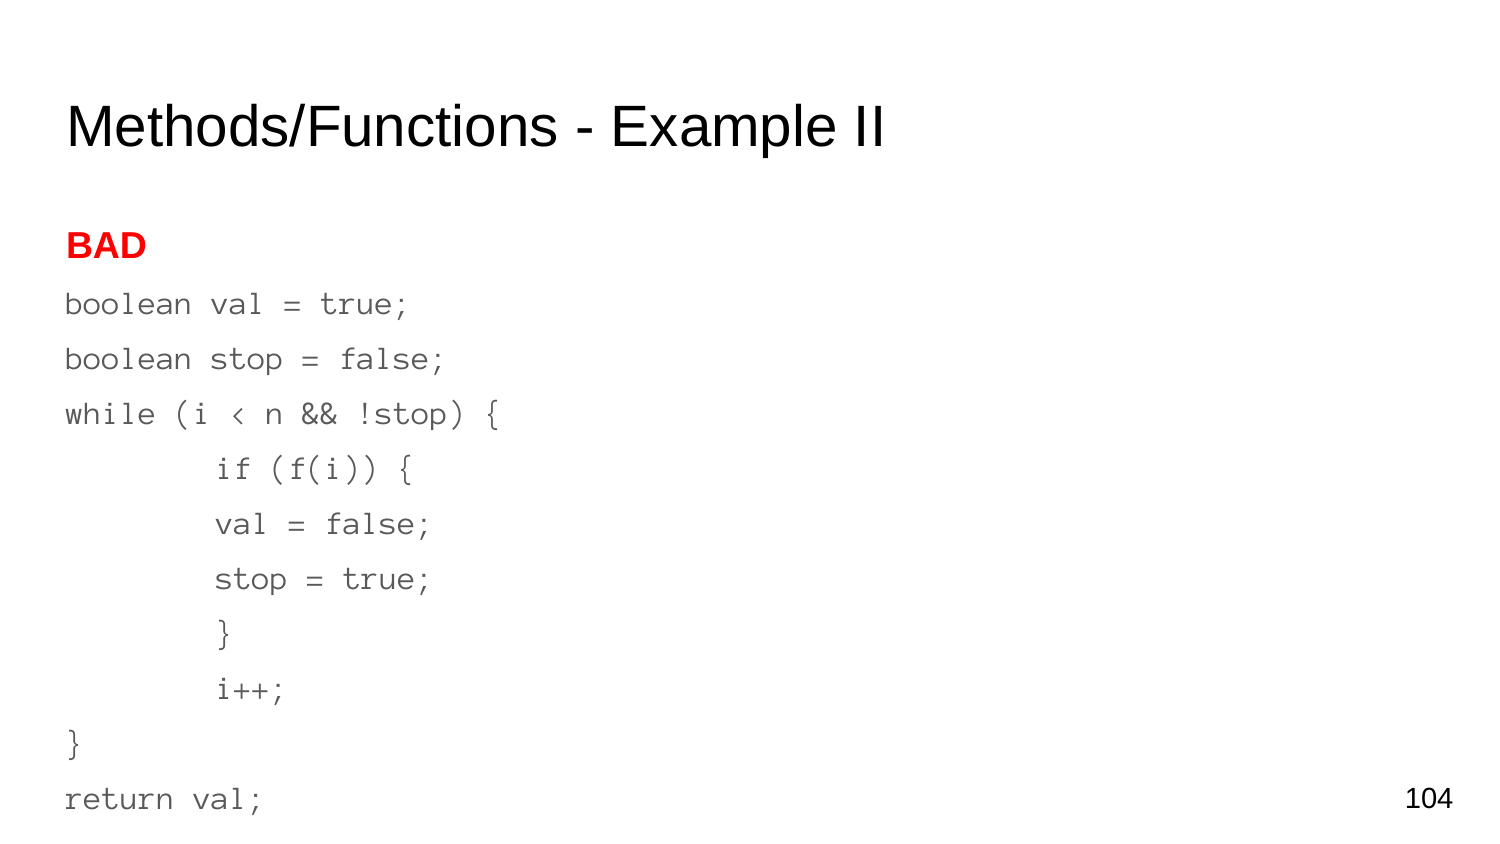

# Methods/Functions - Example II
BAD
boolean val = true;
boolean stop = false;
while (i < n && !stop) {
	if (f(i)) {
   	val = false;
   	stop = true;
	}
	i++;
}
return val;

104